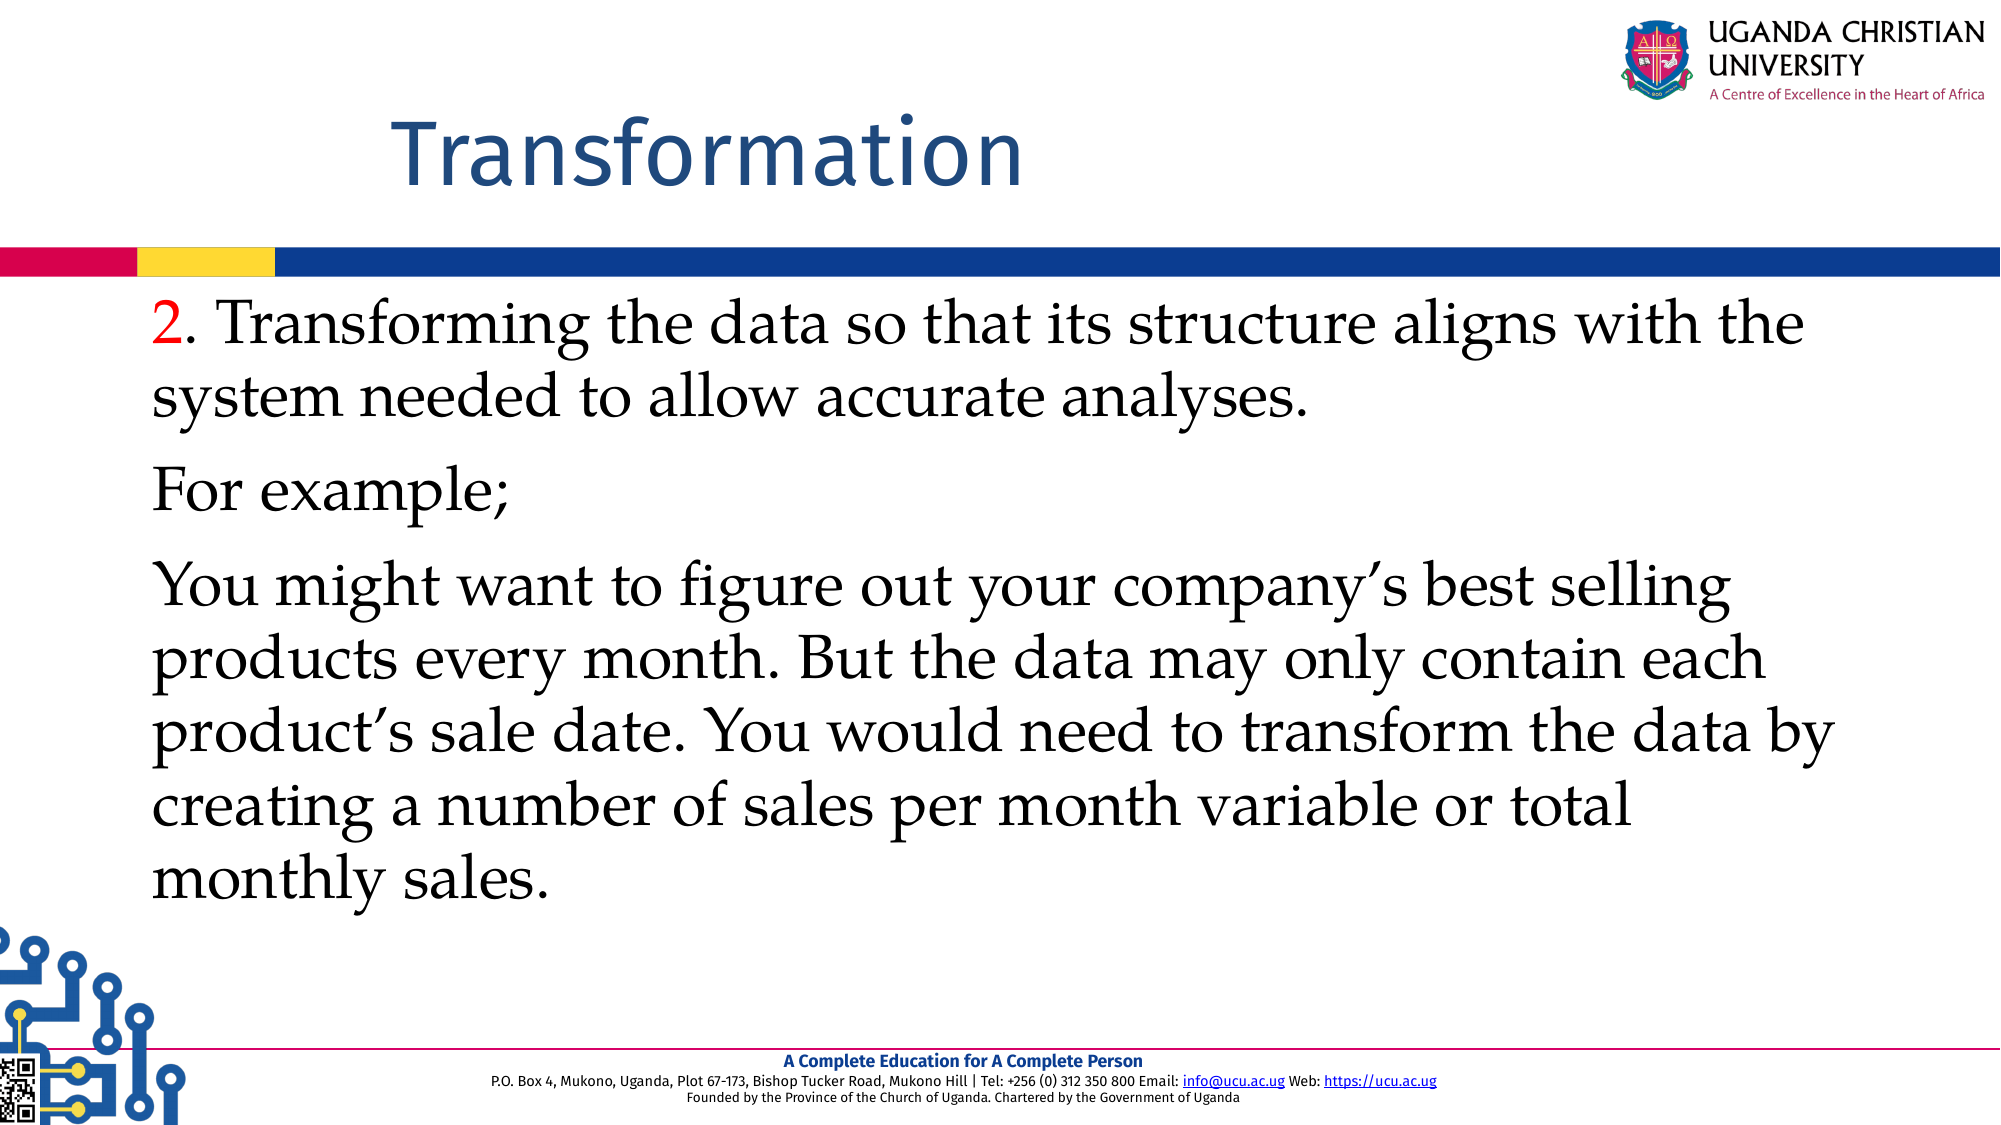

# Transformation
2. Transforming the data so that its structure aligns with the system needed to allow accurate analyses.
For example;
You might want to figure out your company’s best selling products every month. But the data may only contain each product’s sale date. You would need to transform the data by creating a number of sales per month variable or total monthly sales.